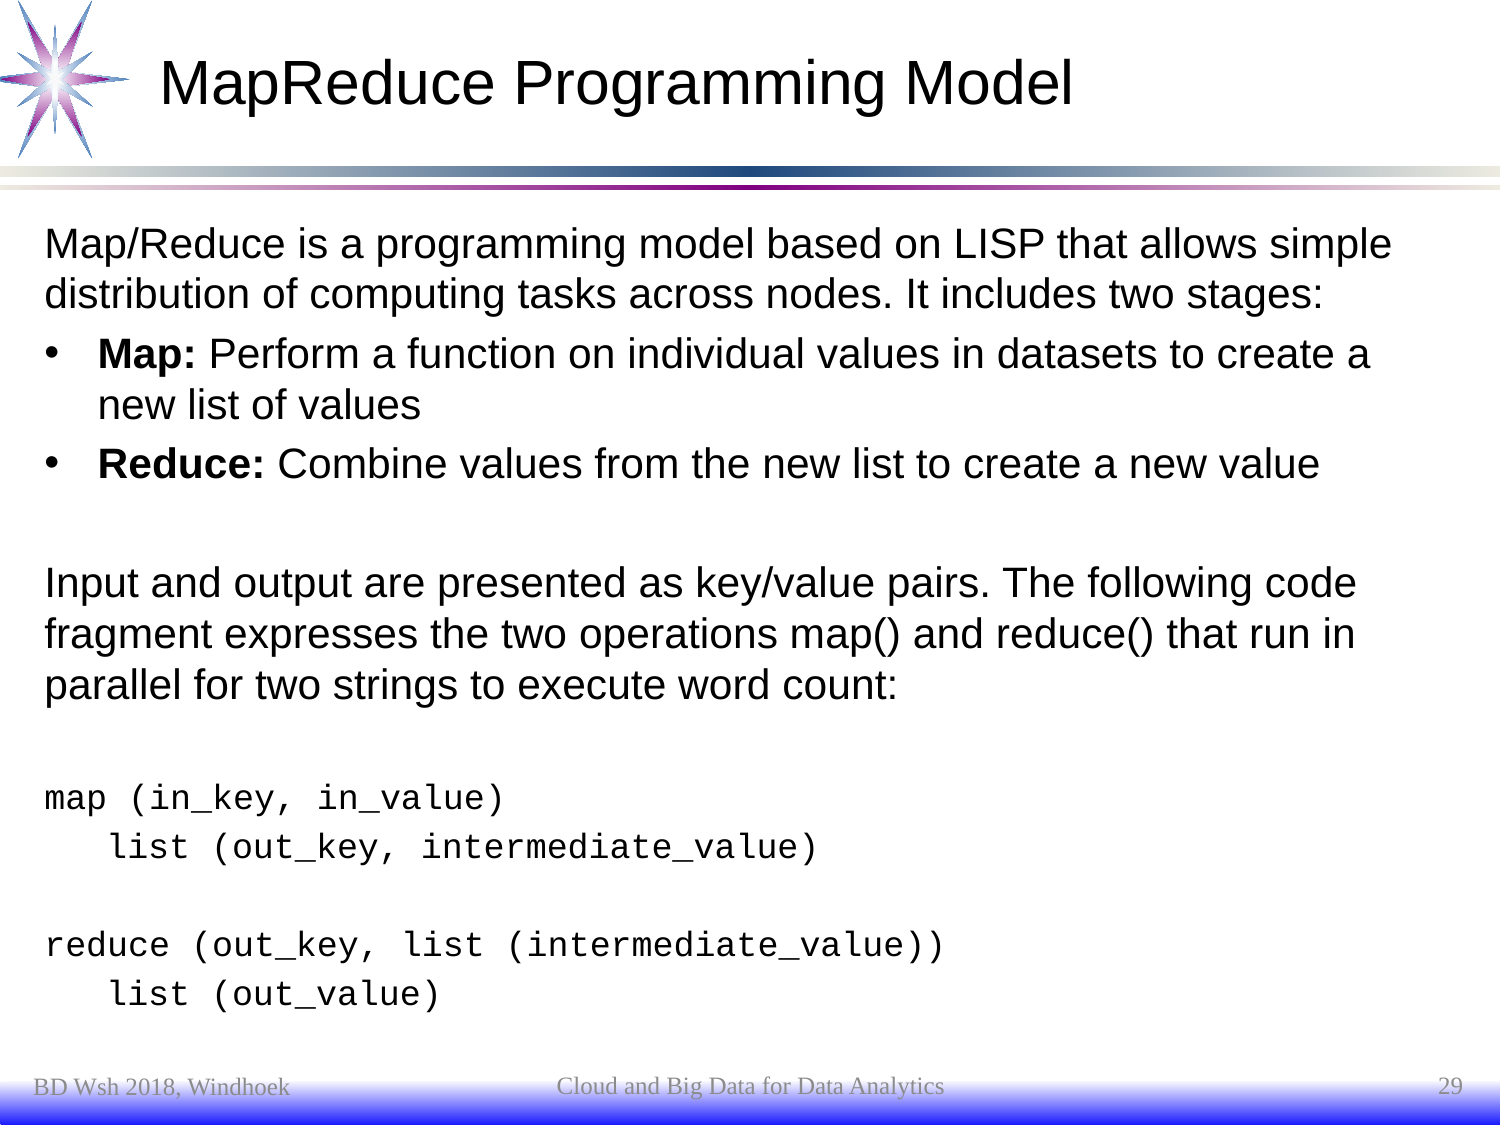

# MapReduce Programming Model
Map/Reduce is a programming model based on LISP that allows simple distribution of computing tasks across nodes. It includes two stages:
Map: Perform a function on individual values in datasets to create a new list of values
Reduce: Combine values from the new list to create a new value

Input and output are presented as key/value pairs. The following code fragment expresses the two operations map() and reduce() that run in parallel for two strings to execute word count:

map (in_key, in_value)
	list (out_key, intermediate_value)

reduce (out_key, list (intermediate_value))
	list (out_value)
Cloud and Big Data for Data Analytics
29
BD Wsh 2018, Windhoek